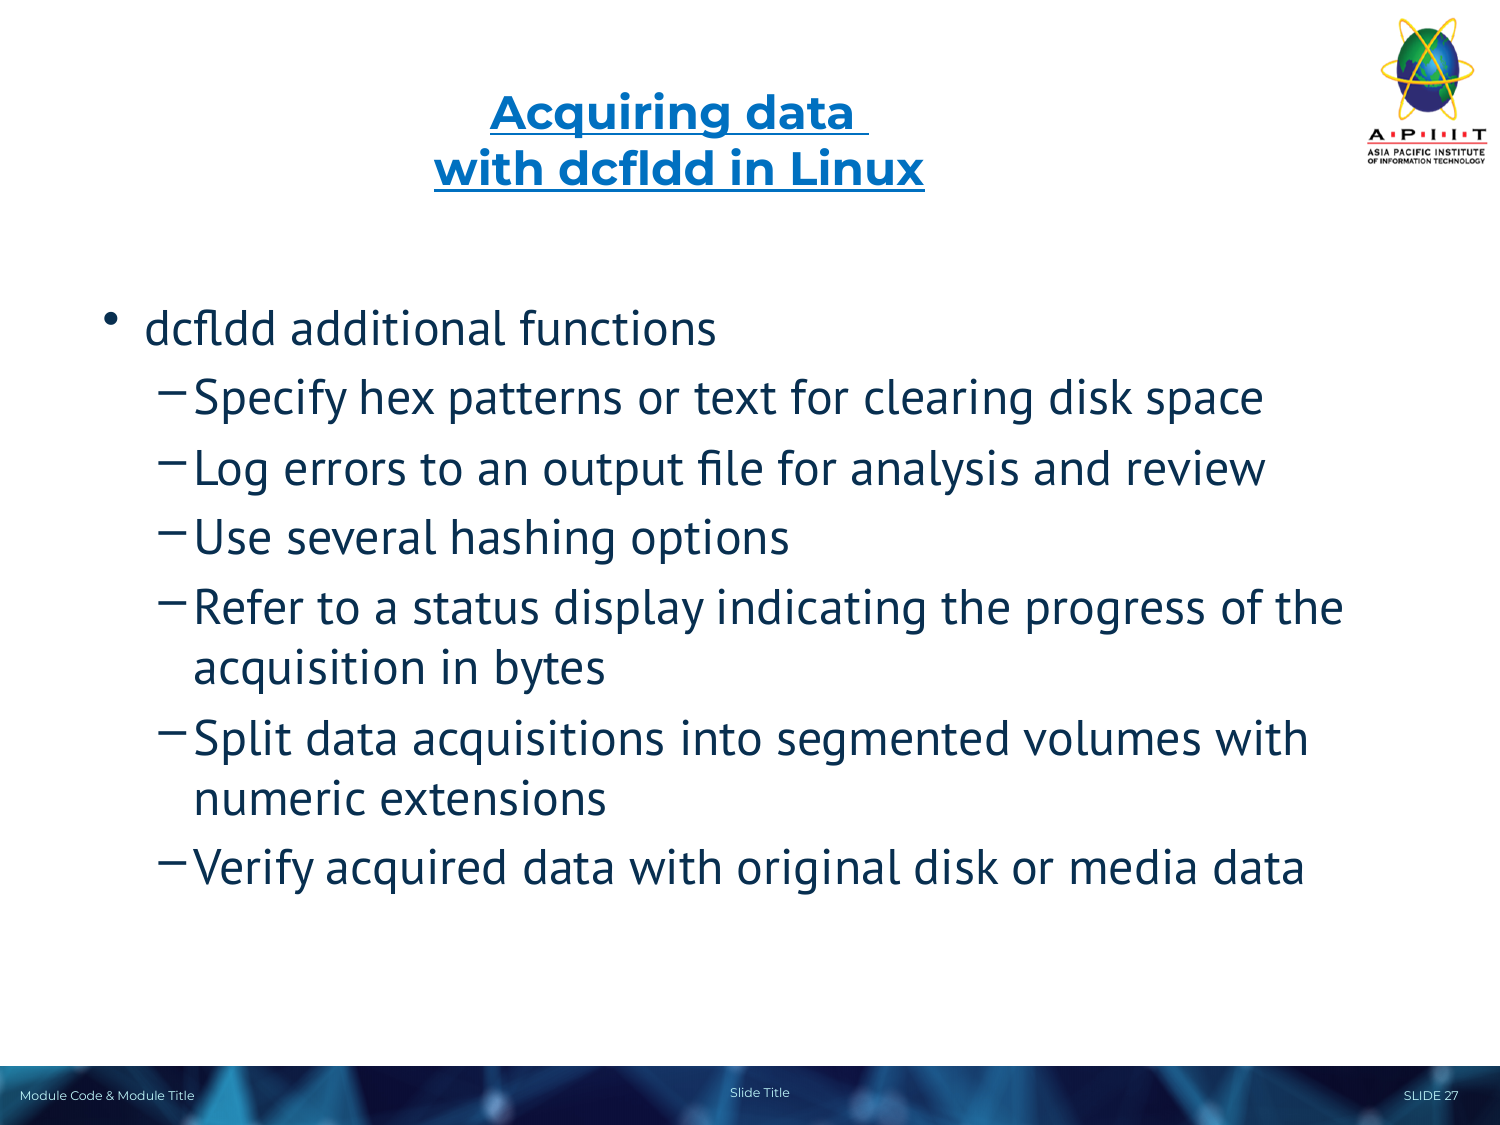

# Acquiring data with dcfldd in Linux
dcfldd additional functions
Specify hex patterns or text for clearing disk space
Log errors to an output file for analysis and review
Use several hashing options
Refer to a status display indicating the progress of the acquisition in bytes
Split data acquisitions into segmented volumes with numeric extensions
Verify acquired data with original disk or media data